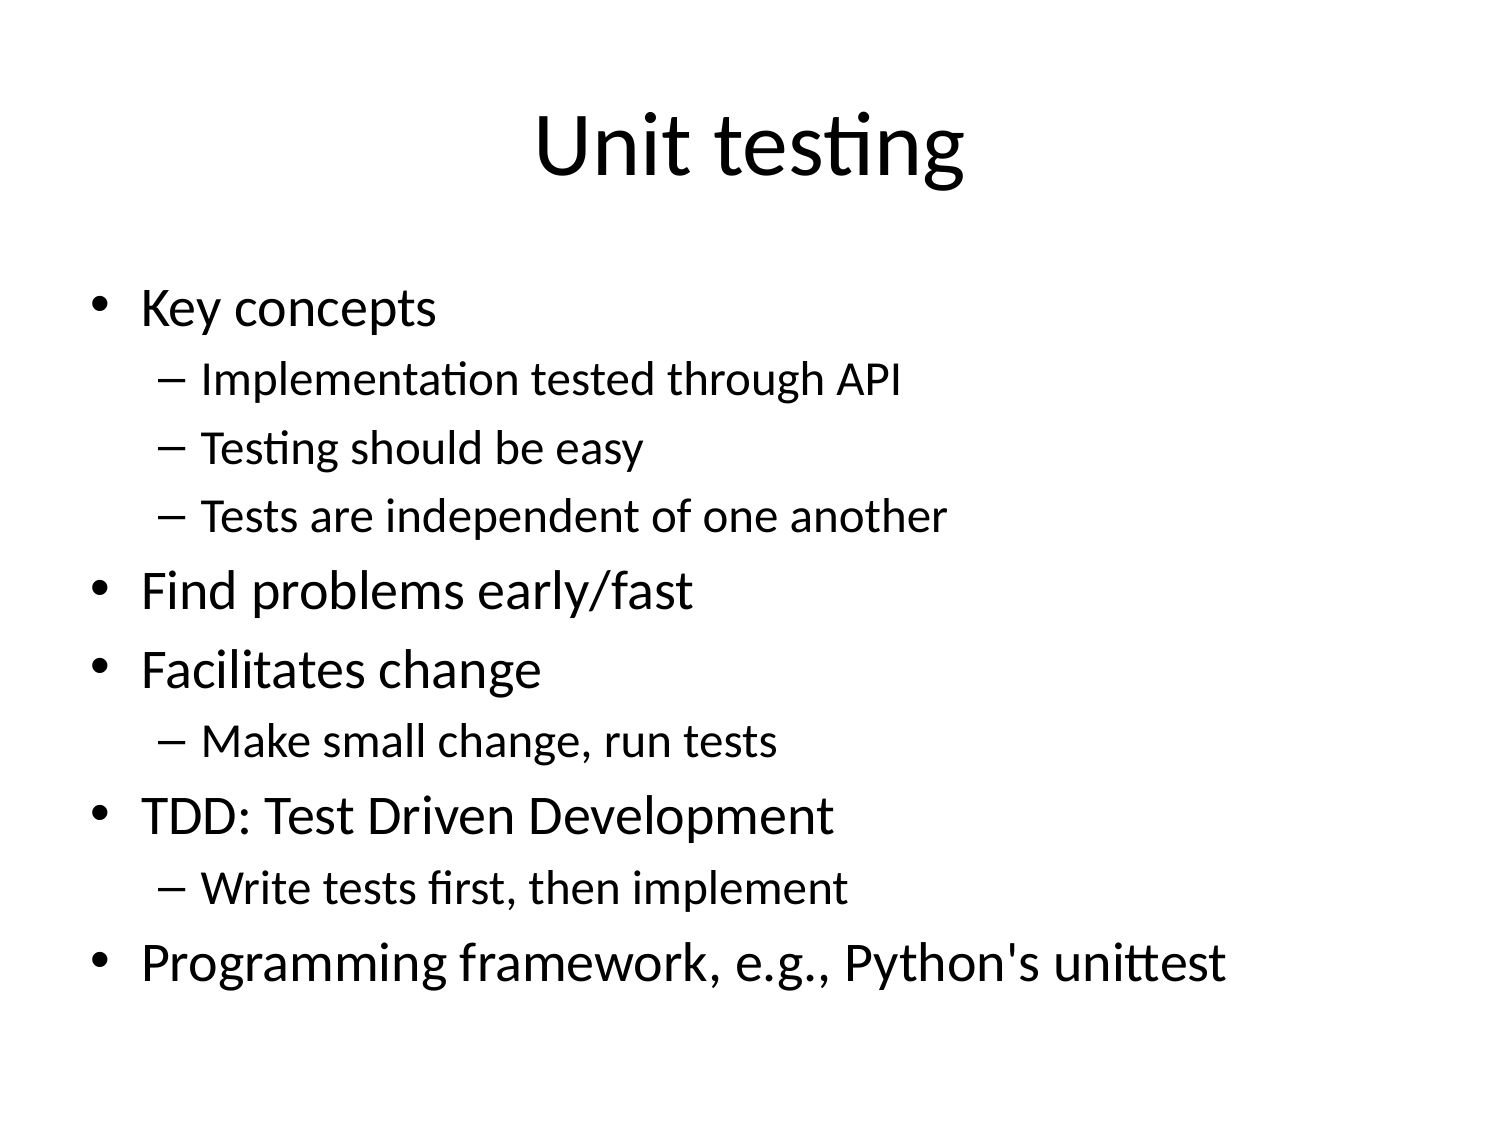

# Unit testing
Key concepts
Implementation tested through API
Testing should be easy
Tests are independent of one another
Find problems early/fast
Facilitates change
Make small change, run tests
TDD: Test Driven Development
Write tests first, then implement
Programming framework, e.g., Python's unittest